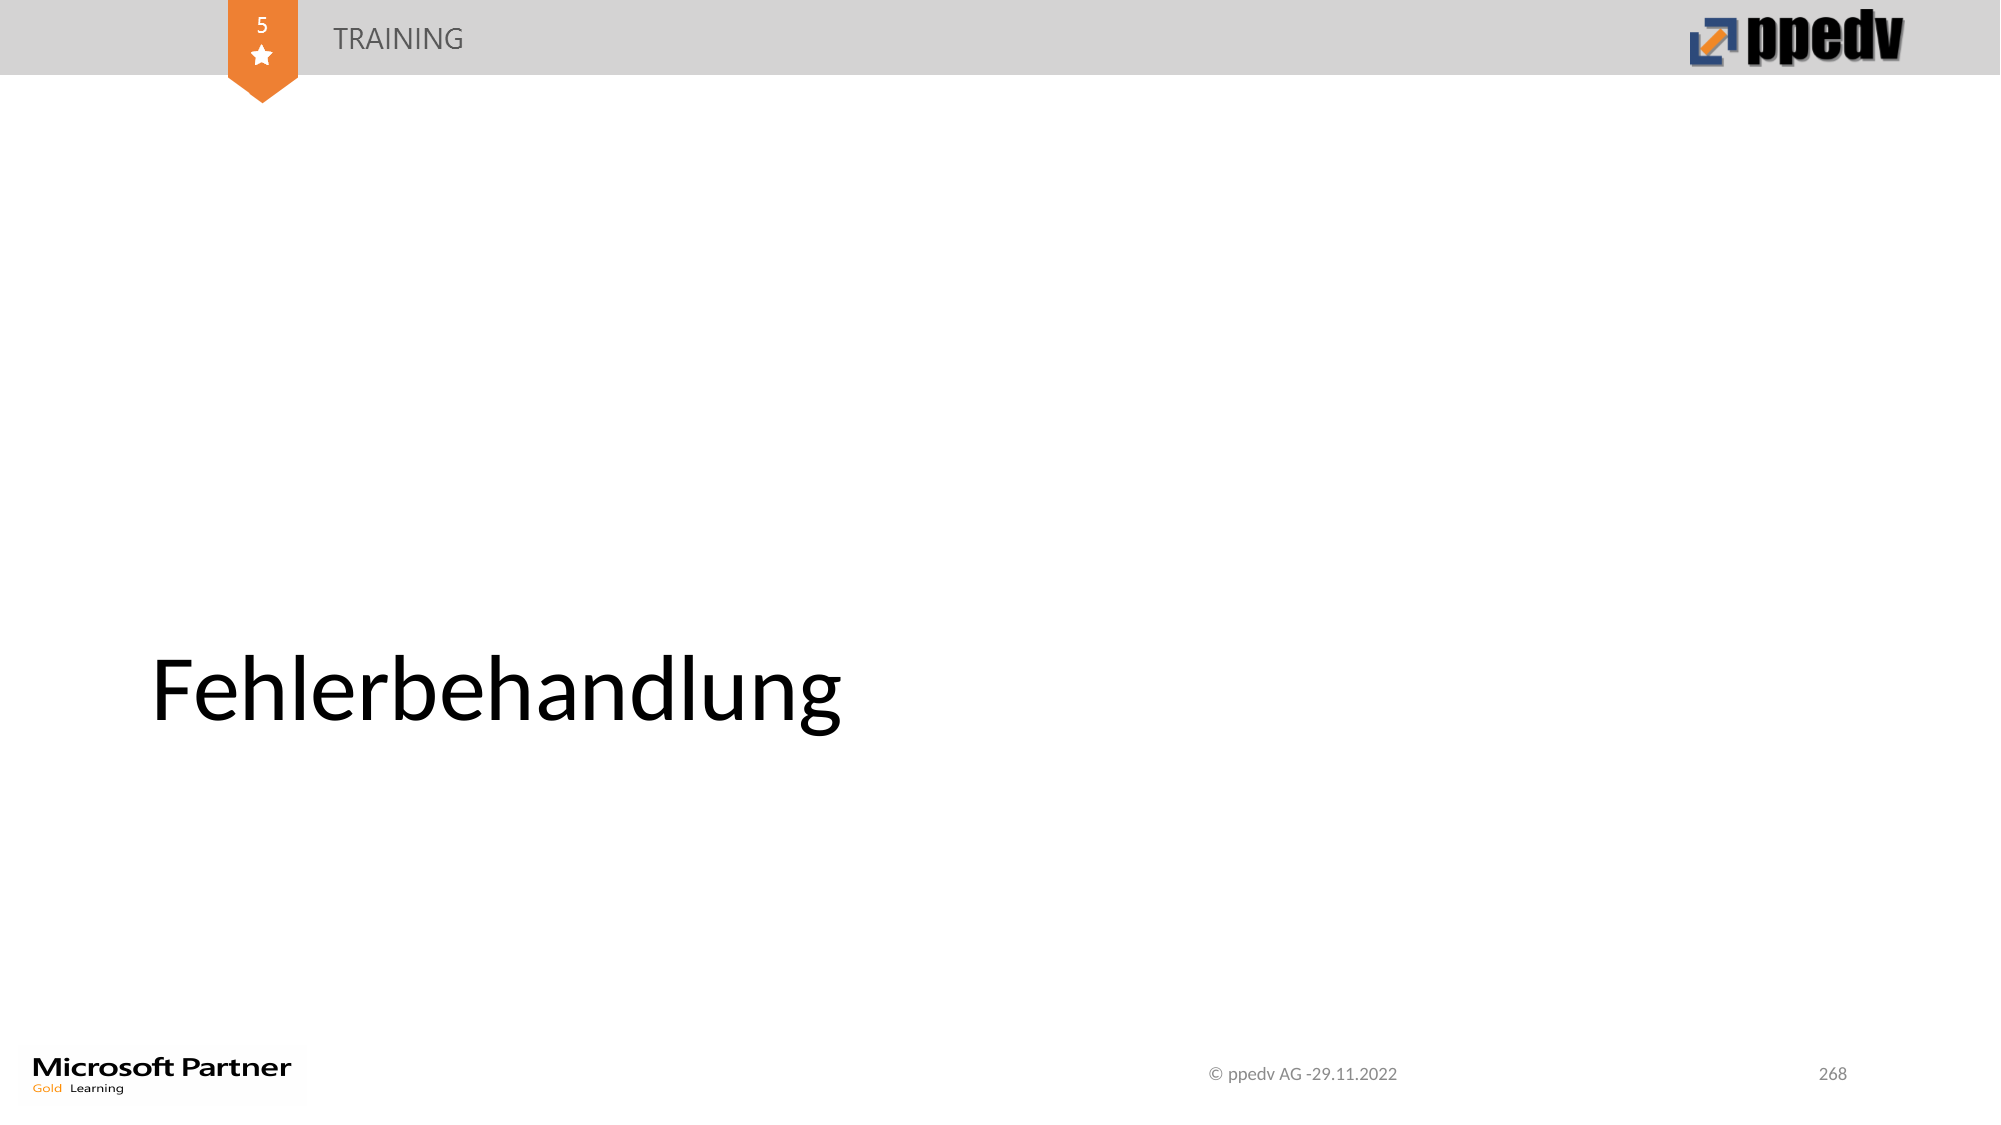

# Fehlerbehandlung

© ppedv AG -29.11.2022
268